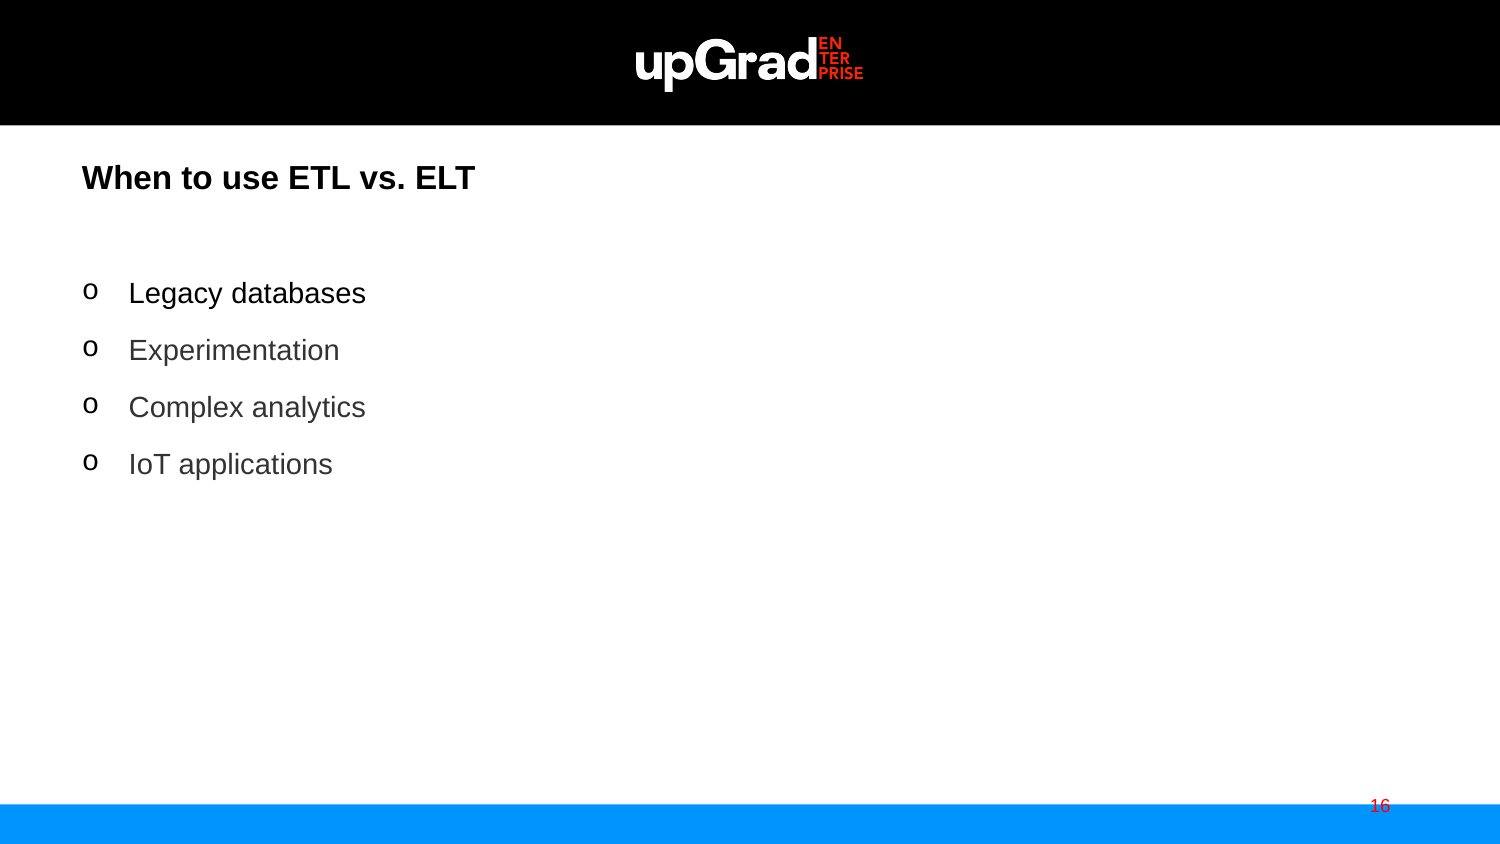

When to use ETL vs. ELT

Legacy databases
Experimentation
Complex analytics
IoT applications

16